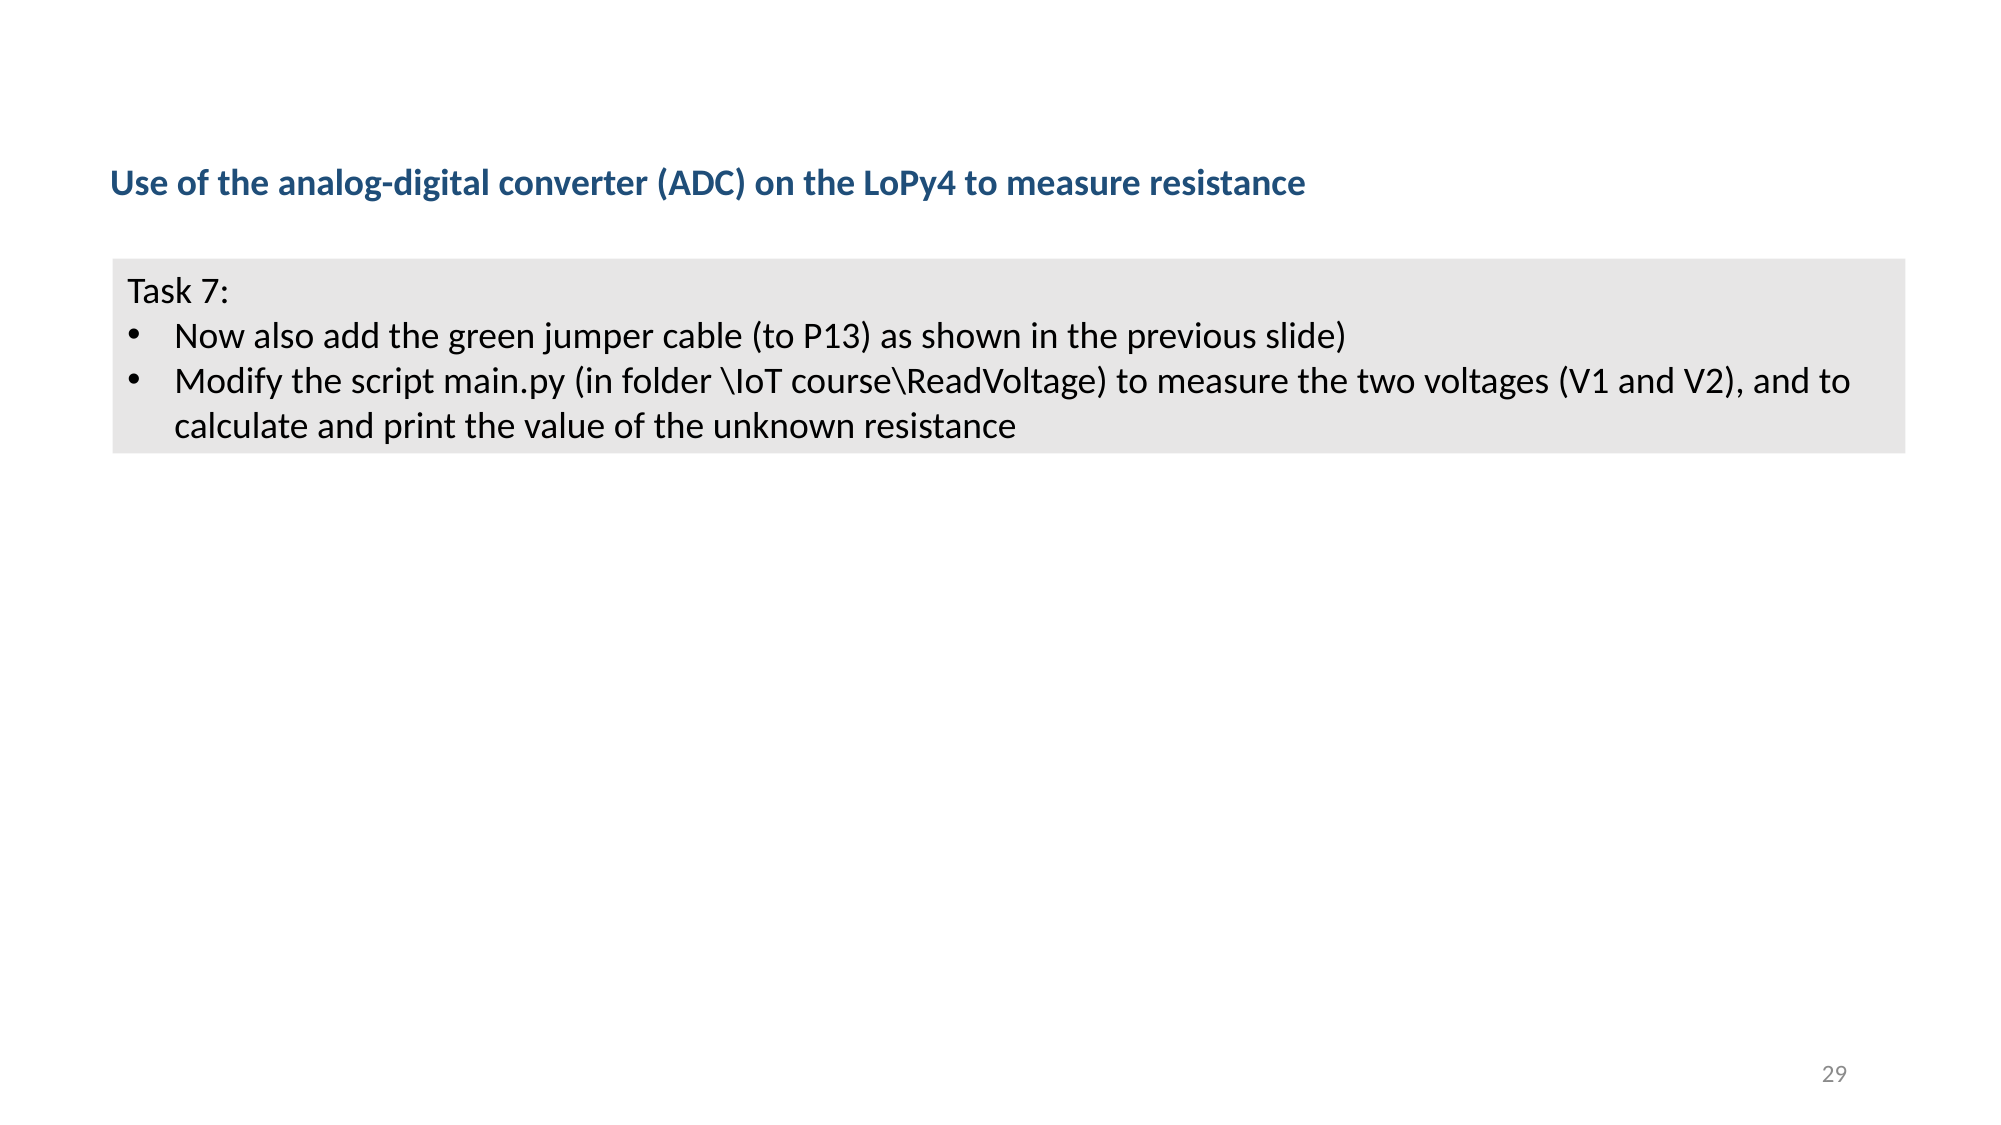

Use of the analog-digital converter (ADC) on the LoPy4 to measure resistance
Task 7:
Now also add the green jumper cable (to P13) as shown in the previous slide)
Modify the script main.py (in folder \IoT course\ReadVoltage) to measure the two voltages (V1 and V2), and to calculate and print the value of the unknown resistance
29